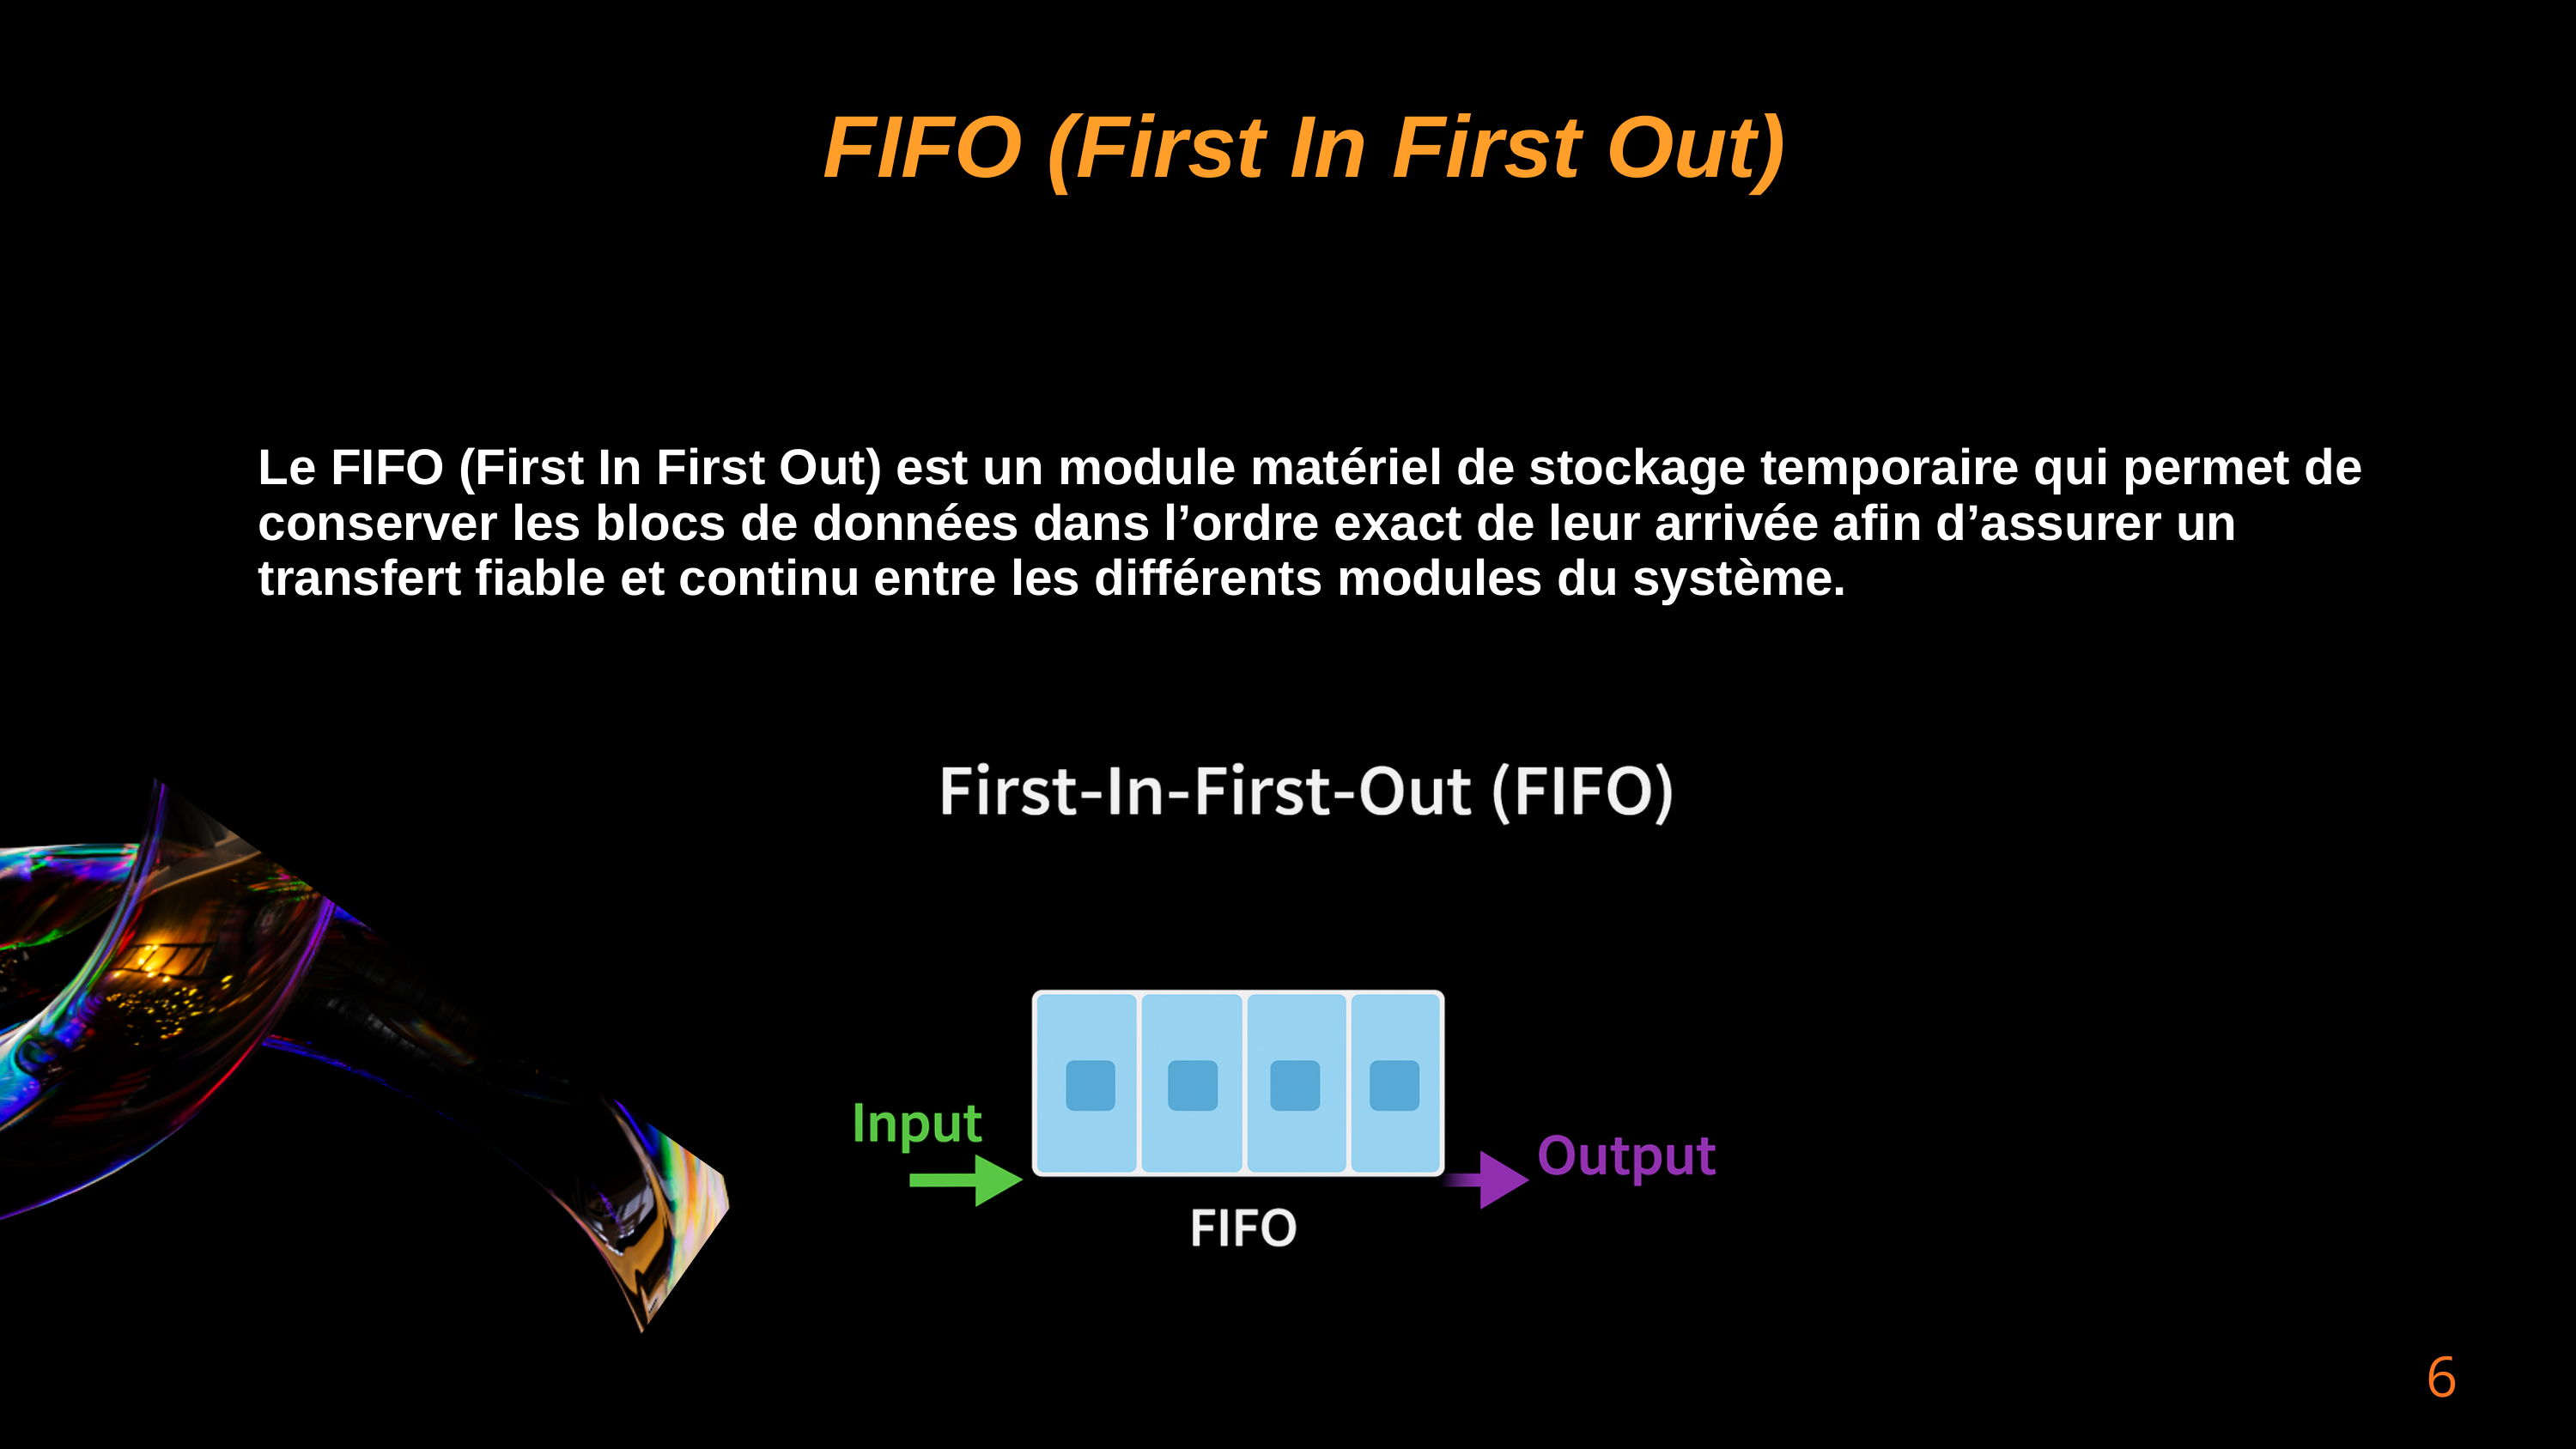

FIFO (First In First Out)
Le FIFO (First In First Out) est un module matériel de stockage temporaire qui permet de conserver les blocs de données dans l’ordre exact de leur arrivée afin d’assurer un transfert fiable et continu entre les différents modules du système.

6